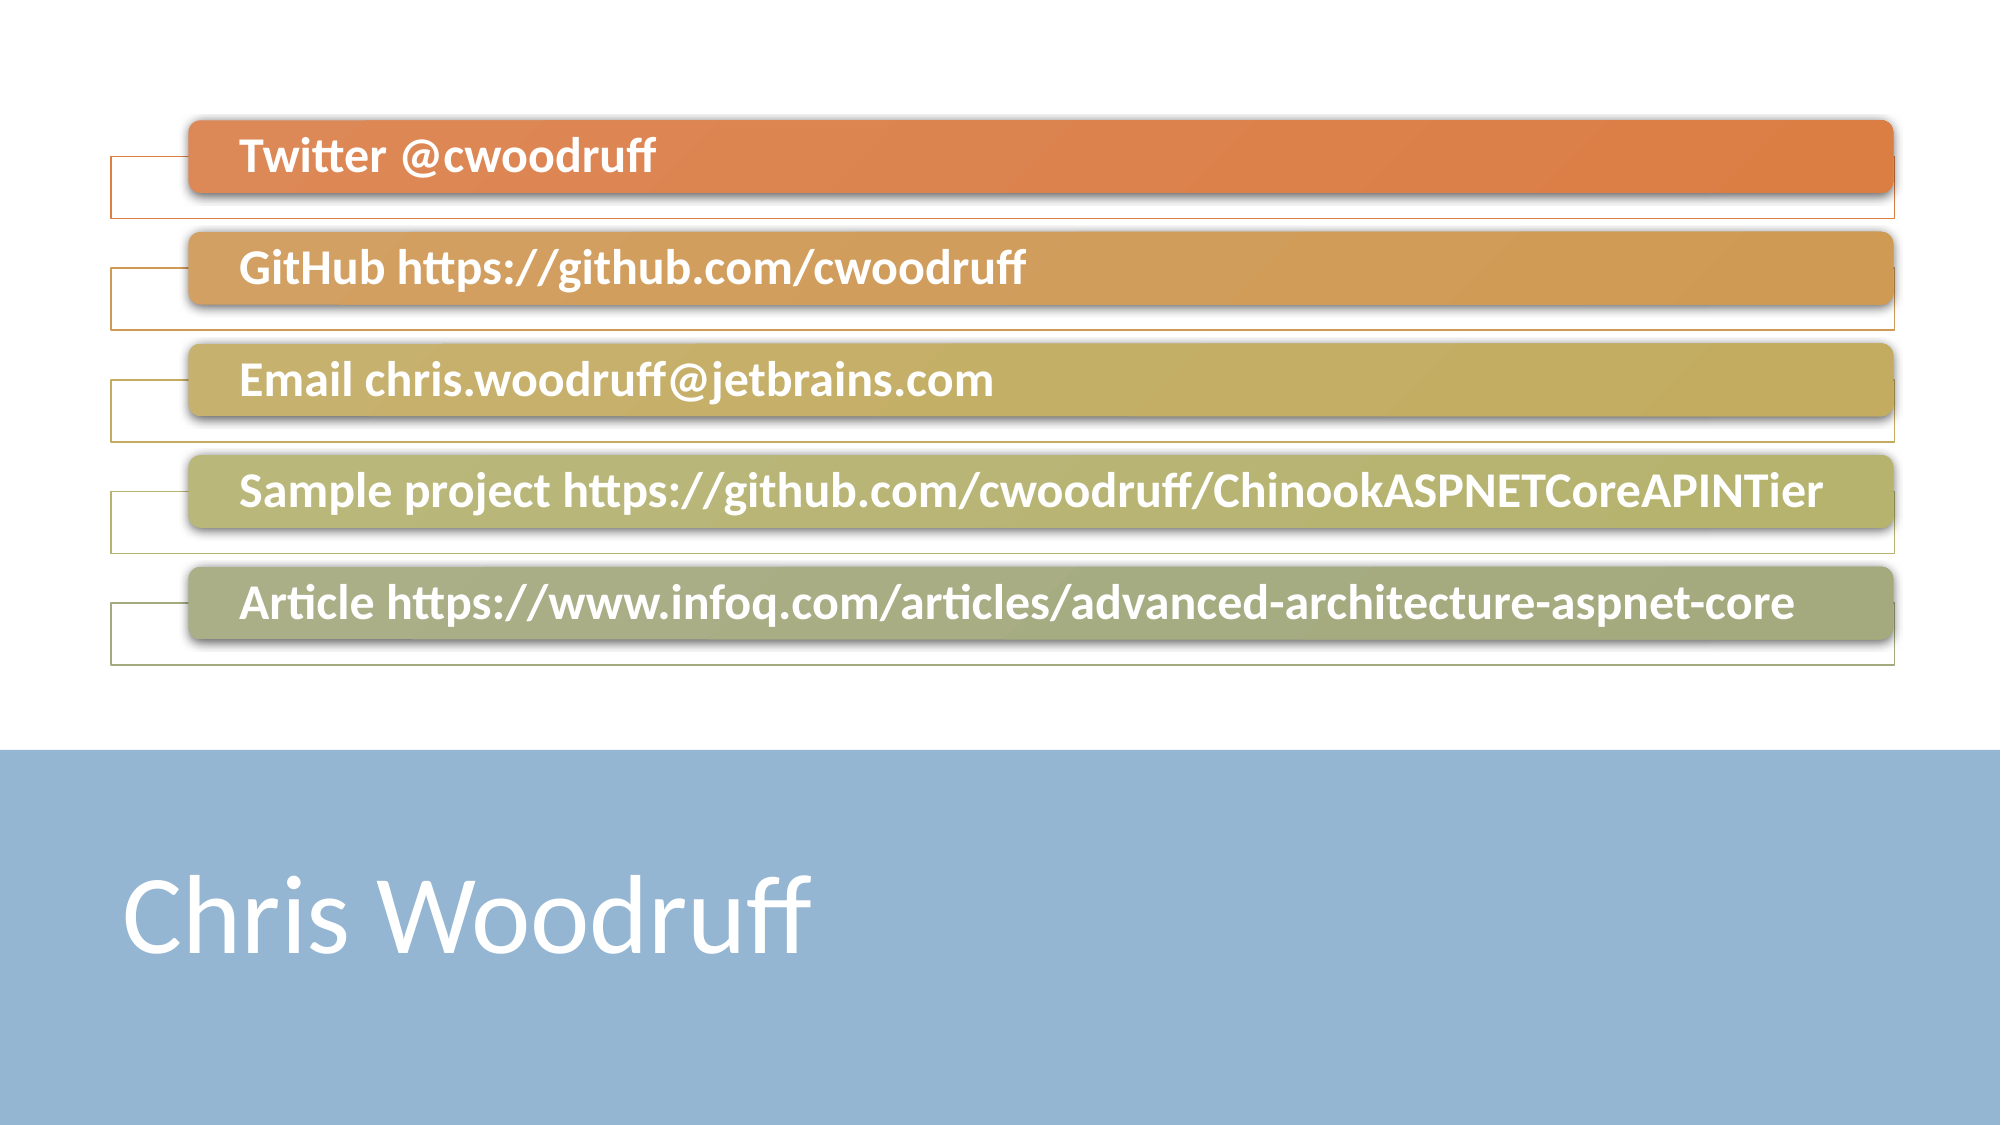

Twitter @cwoodruff

GitHub https://github.com/cwoodruff

Email chris.woodruff@jetbrains.com

Sample project https://github.com/cwoodruff/ChinookASPNETCoreAPINTier

Article https://www.infoq.com/articles/advanced-architecture-aspnet-core

# Chris Woodruff